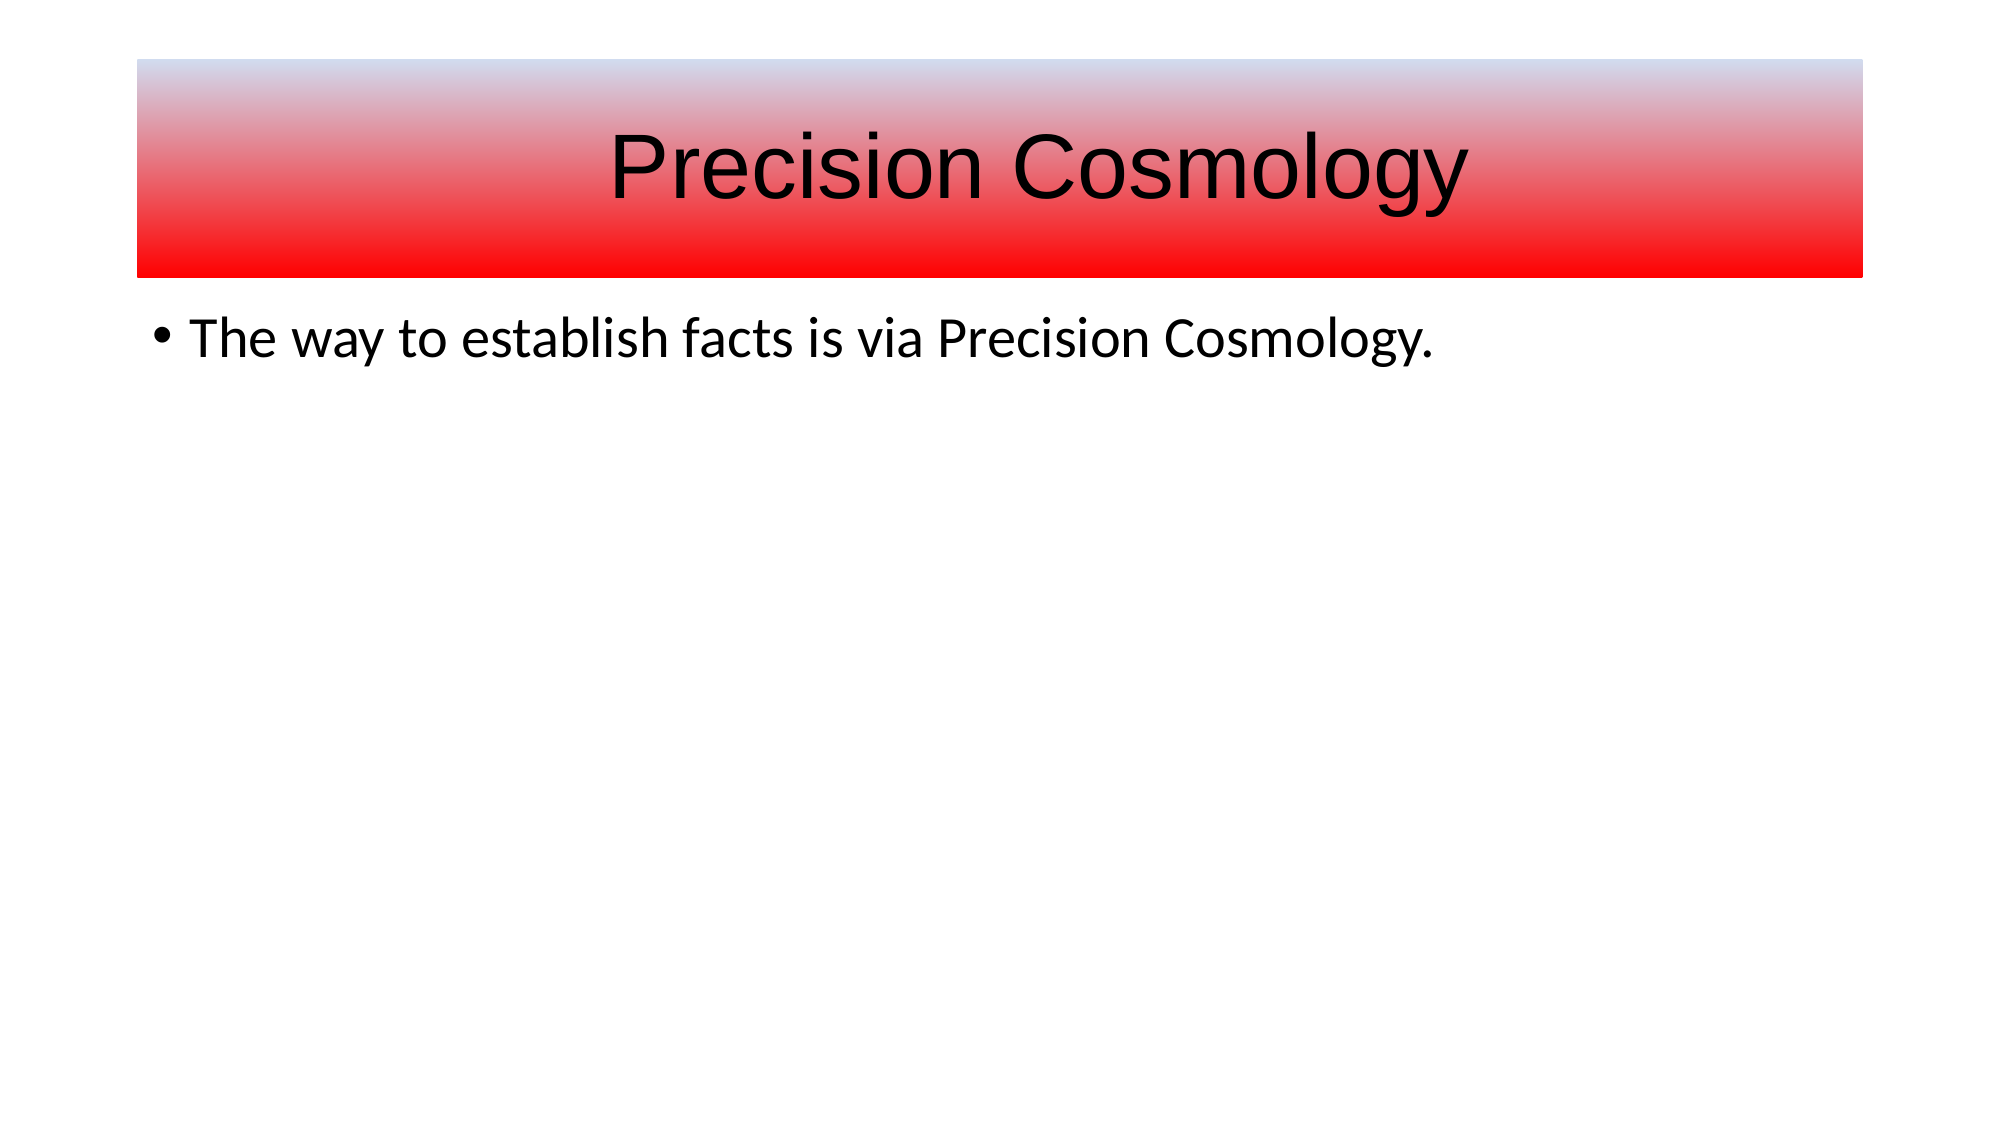

# Precision Cosmology
The way to establish facts is via Precision Cosmology.